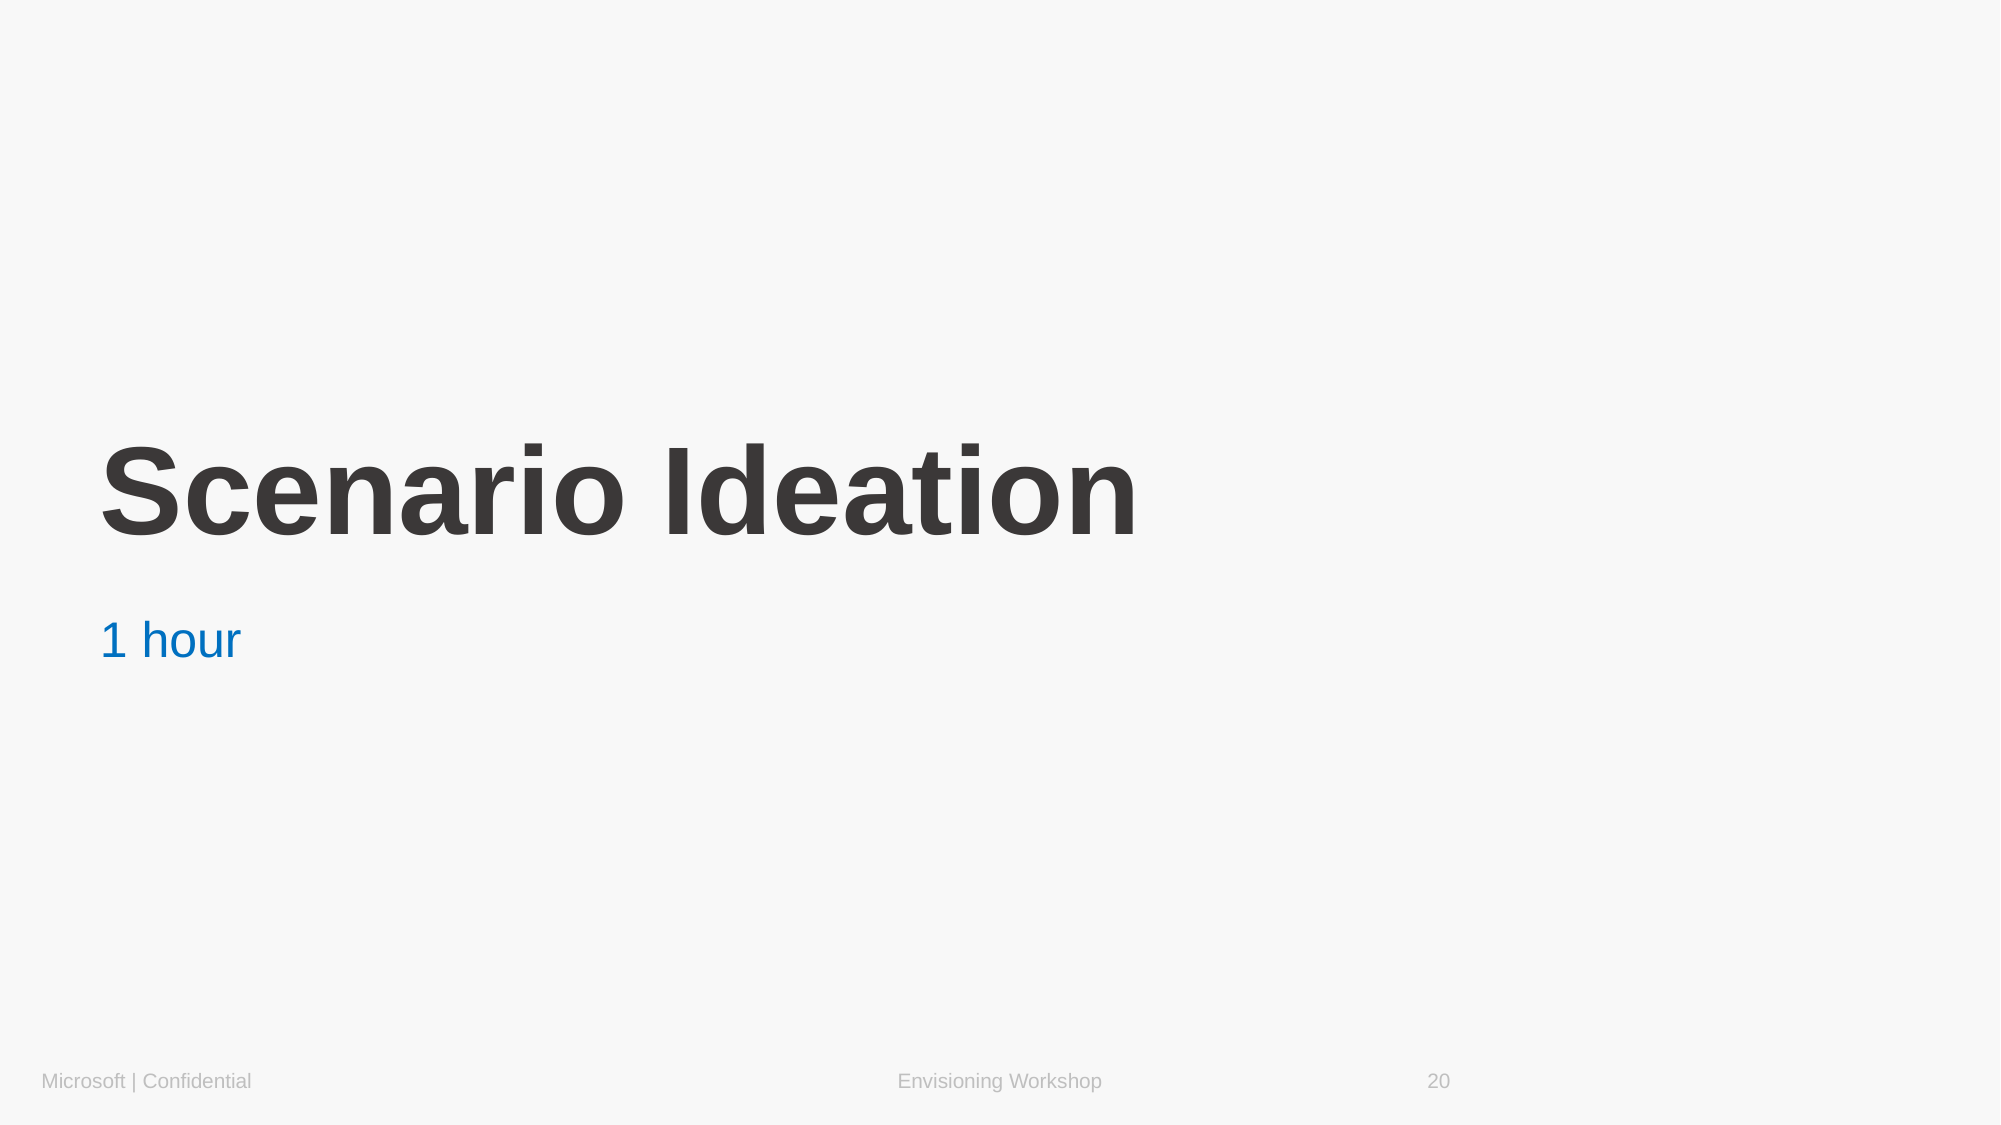

Scenario Ideation
1 hour
Microsoft | Confidential
Envisioning Workshop
20